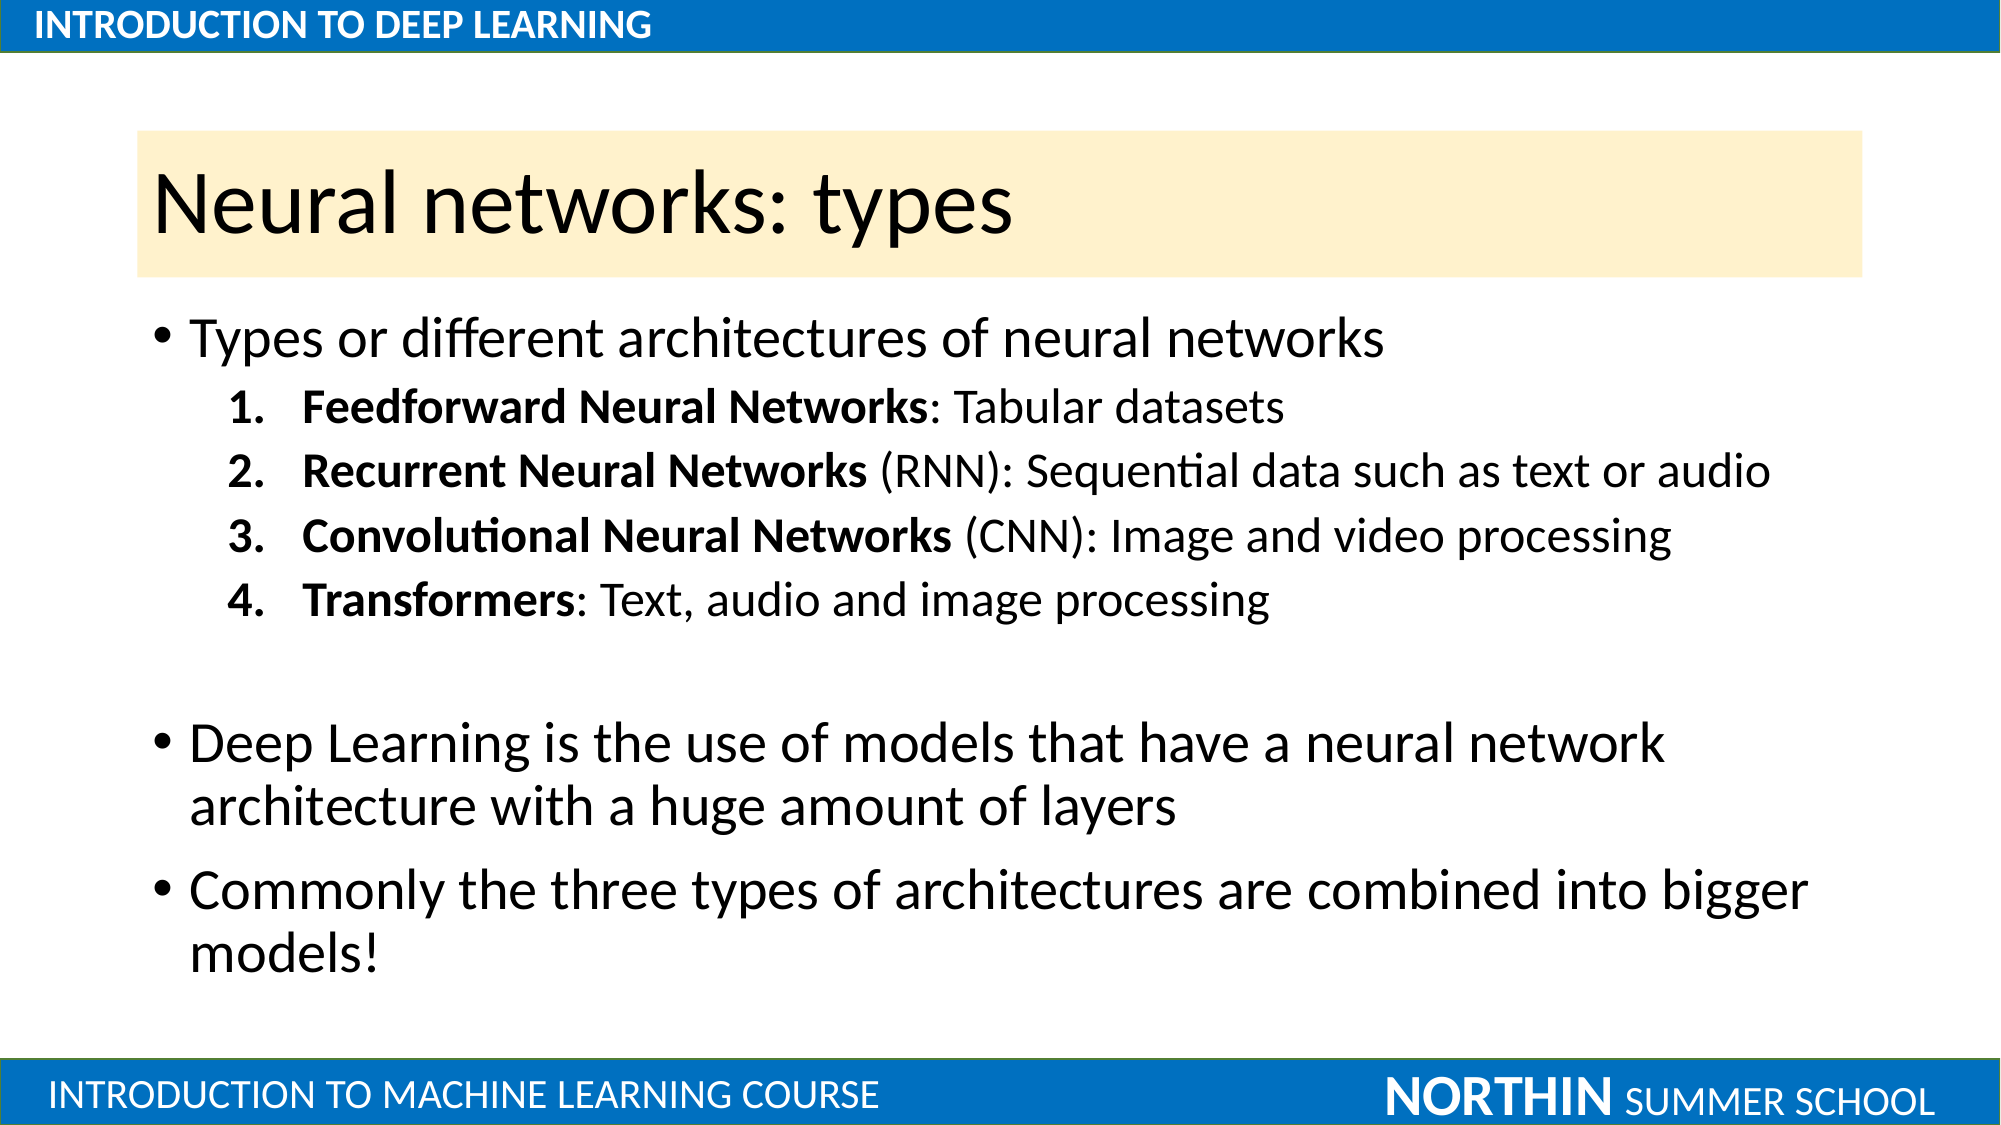

# Neural networks: types
Types or different architectures of neural networks
Feedforward Neural Networks: Tabular datasets
Recurrent Neural Networks (RNN): Sequential data such as text or audio
Convolutional Neural Networks (CNN): Image and video processing
Transformers: Text, audio and image processing

Deep Learning is the use of models that have a neural network architecture with a huge amount of layers
Commonly the three types of architectures are combined into bigger models!